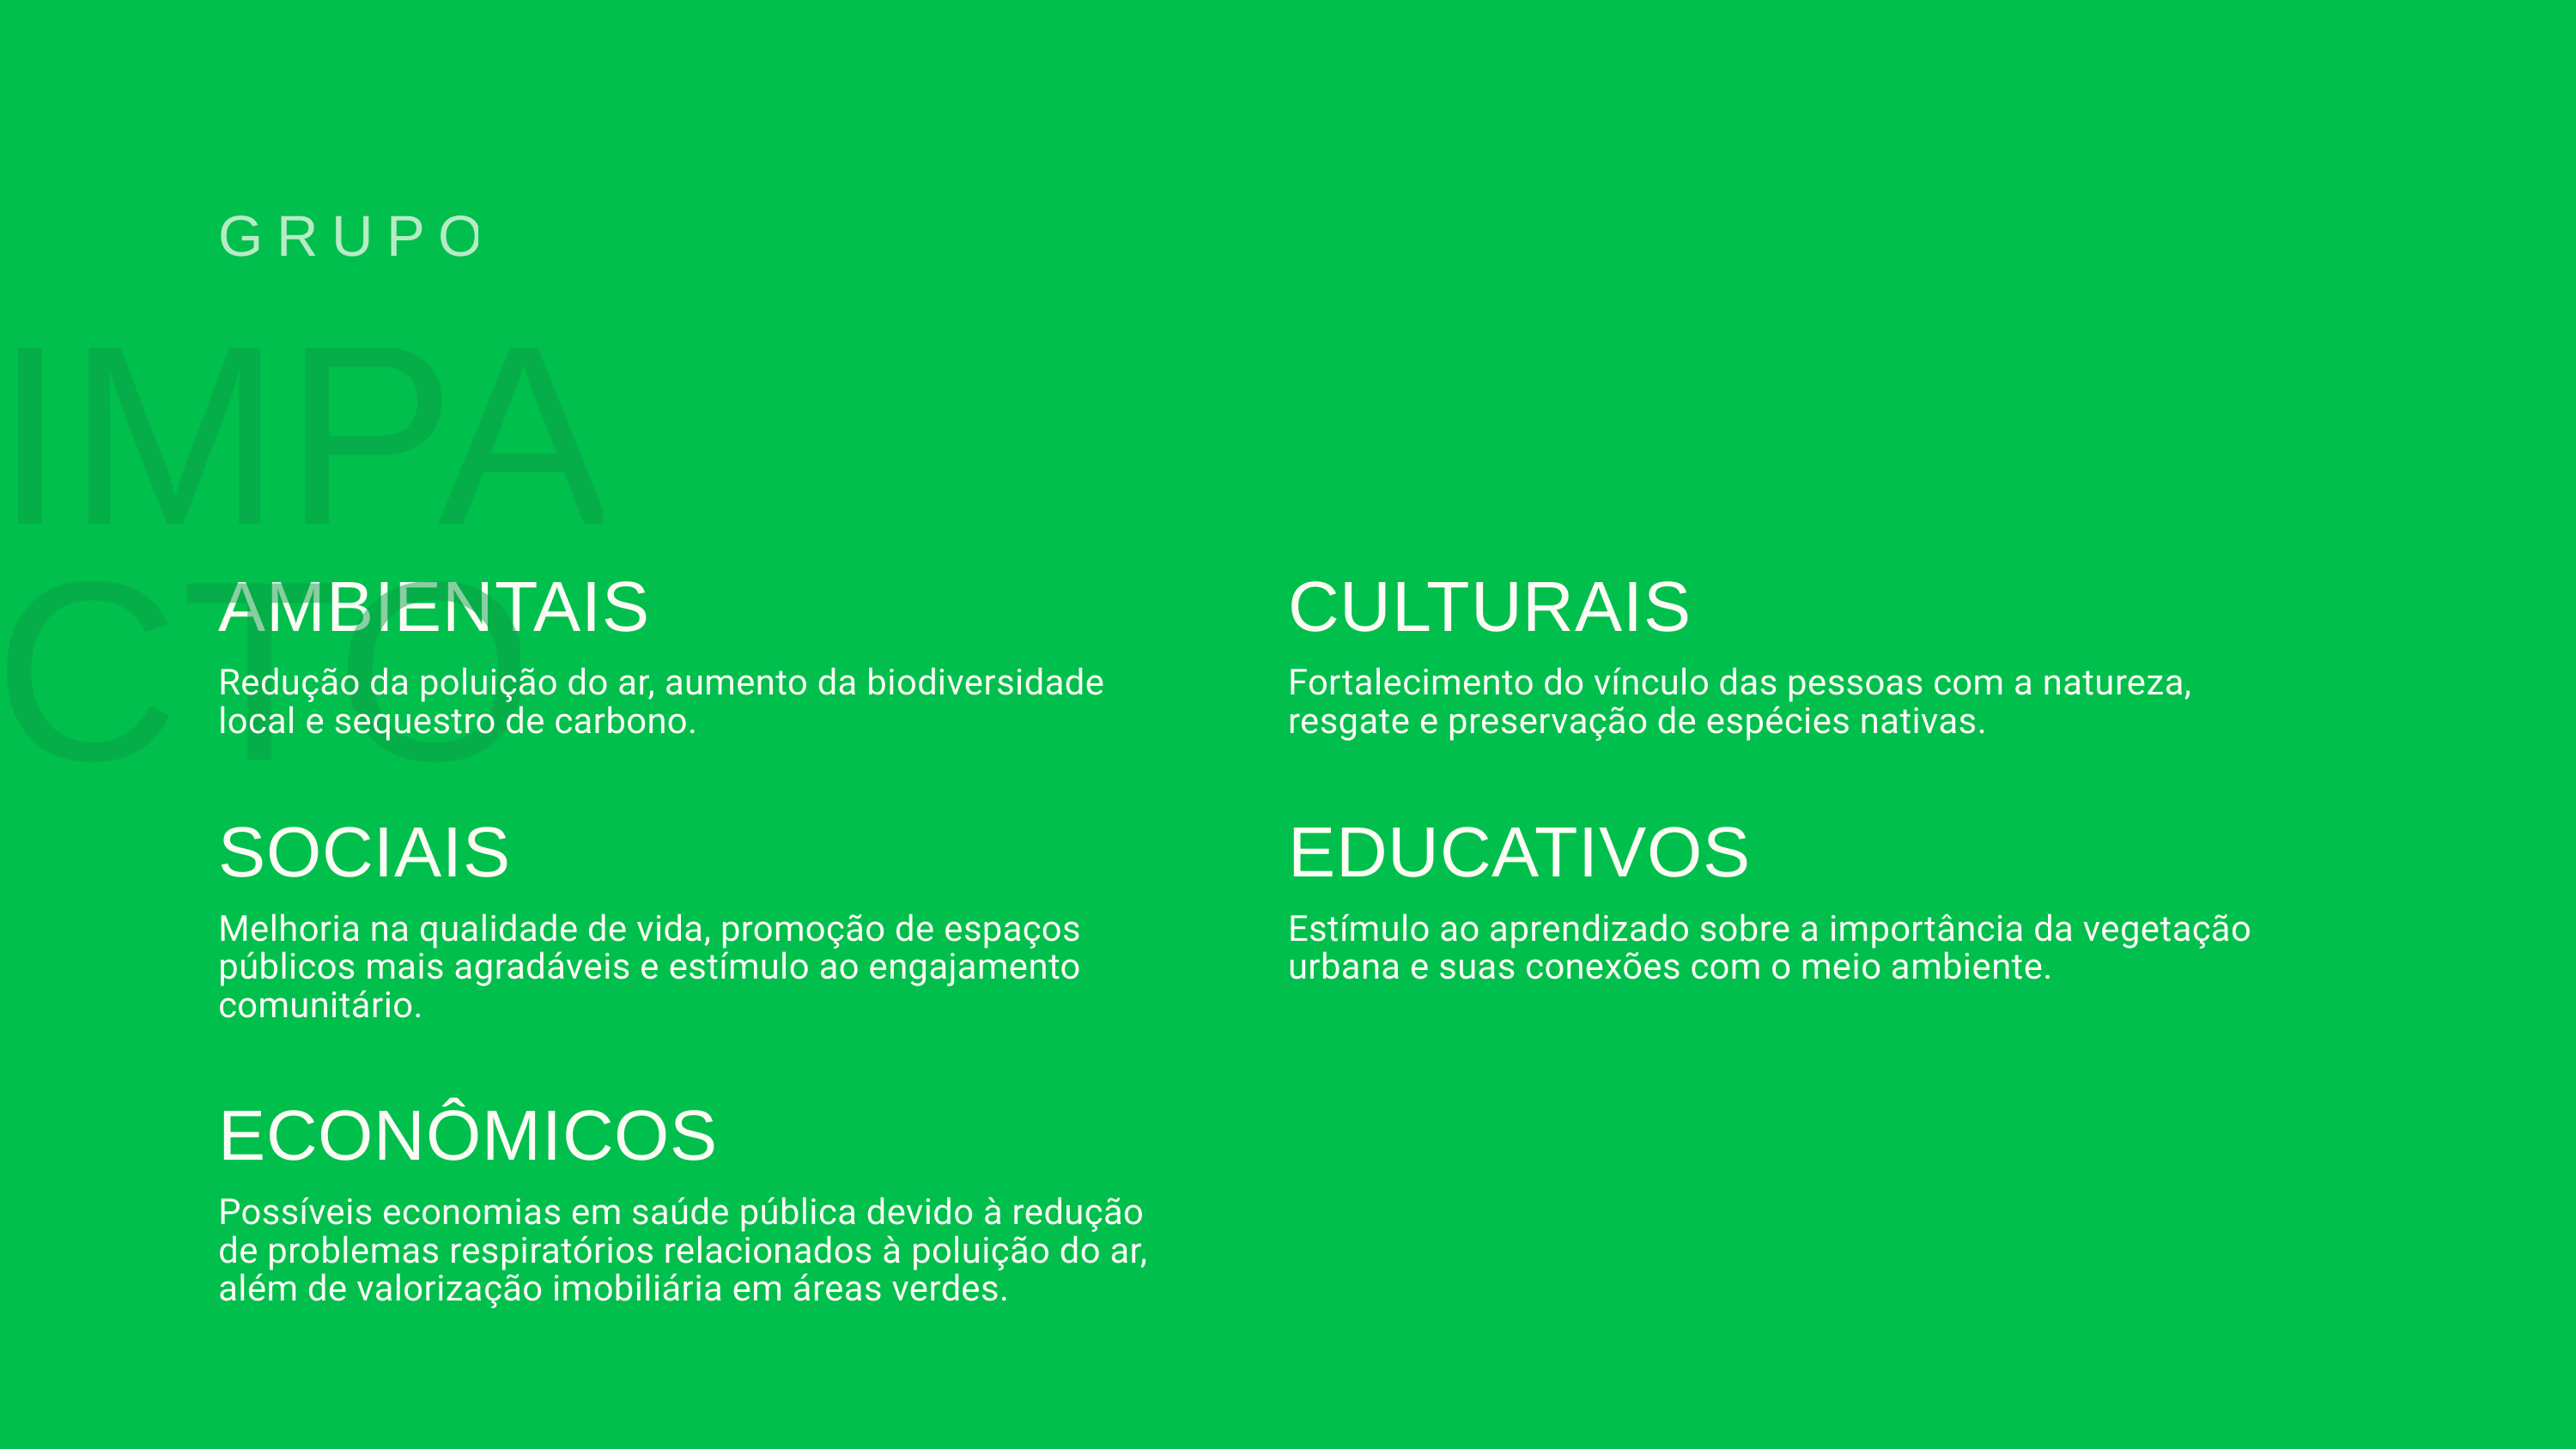

GRUPO 5
IMPACTO
AMBIENTAIS
CULTURAIS
Redução da poluição do ar, aumento da biodiversidade local e sequestro de carbono.
Fortalecimento do vínculo das pessoas com a natureza, resgate e preservação de espécies nativas.
SOCIAIS
EDUCATIVOS
Melhoria na qualidade de vida, promoção de espaços públicos mais agradáveis e estímulo ao engajamento comunitário.
Estímulo ao aprendizado sobre a importância da vegetação urbana e suas conexões com o meio ambiente.
ECONÔMICOS
Possíveis economias em saúde pública devido à redução de problemas respiratórios relacionados à poluição do ar, além de valorização imobiliária em áreas verdes.